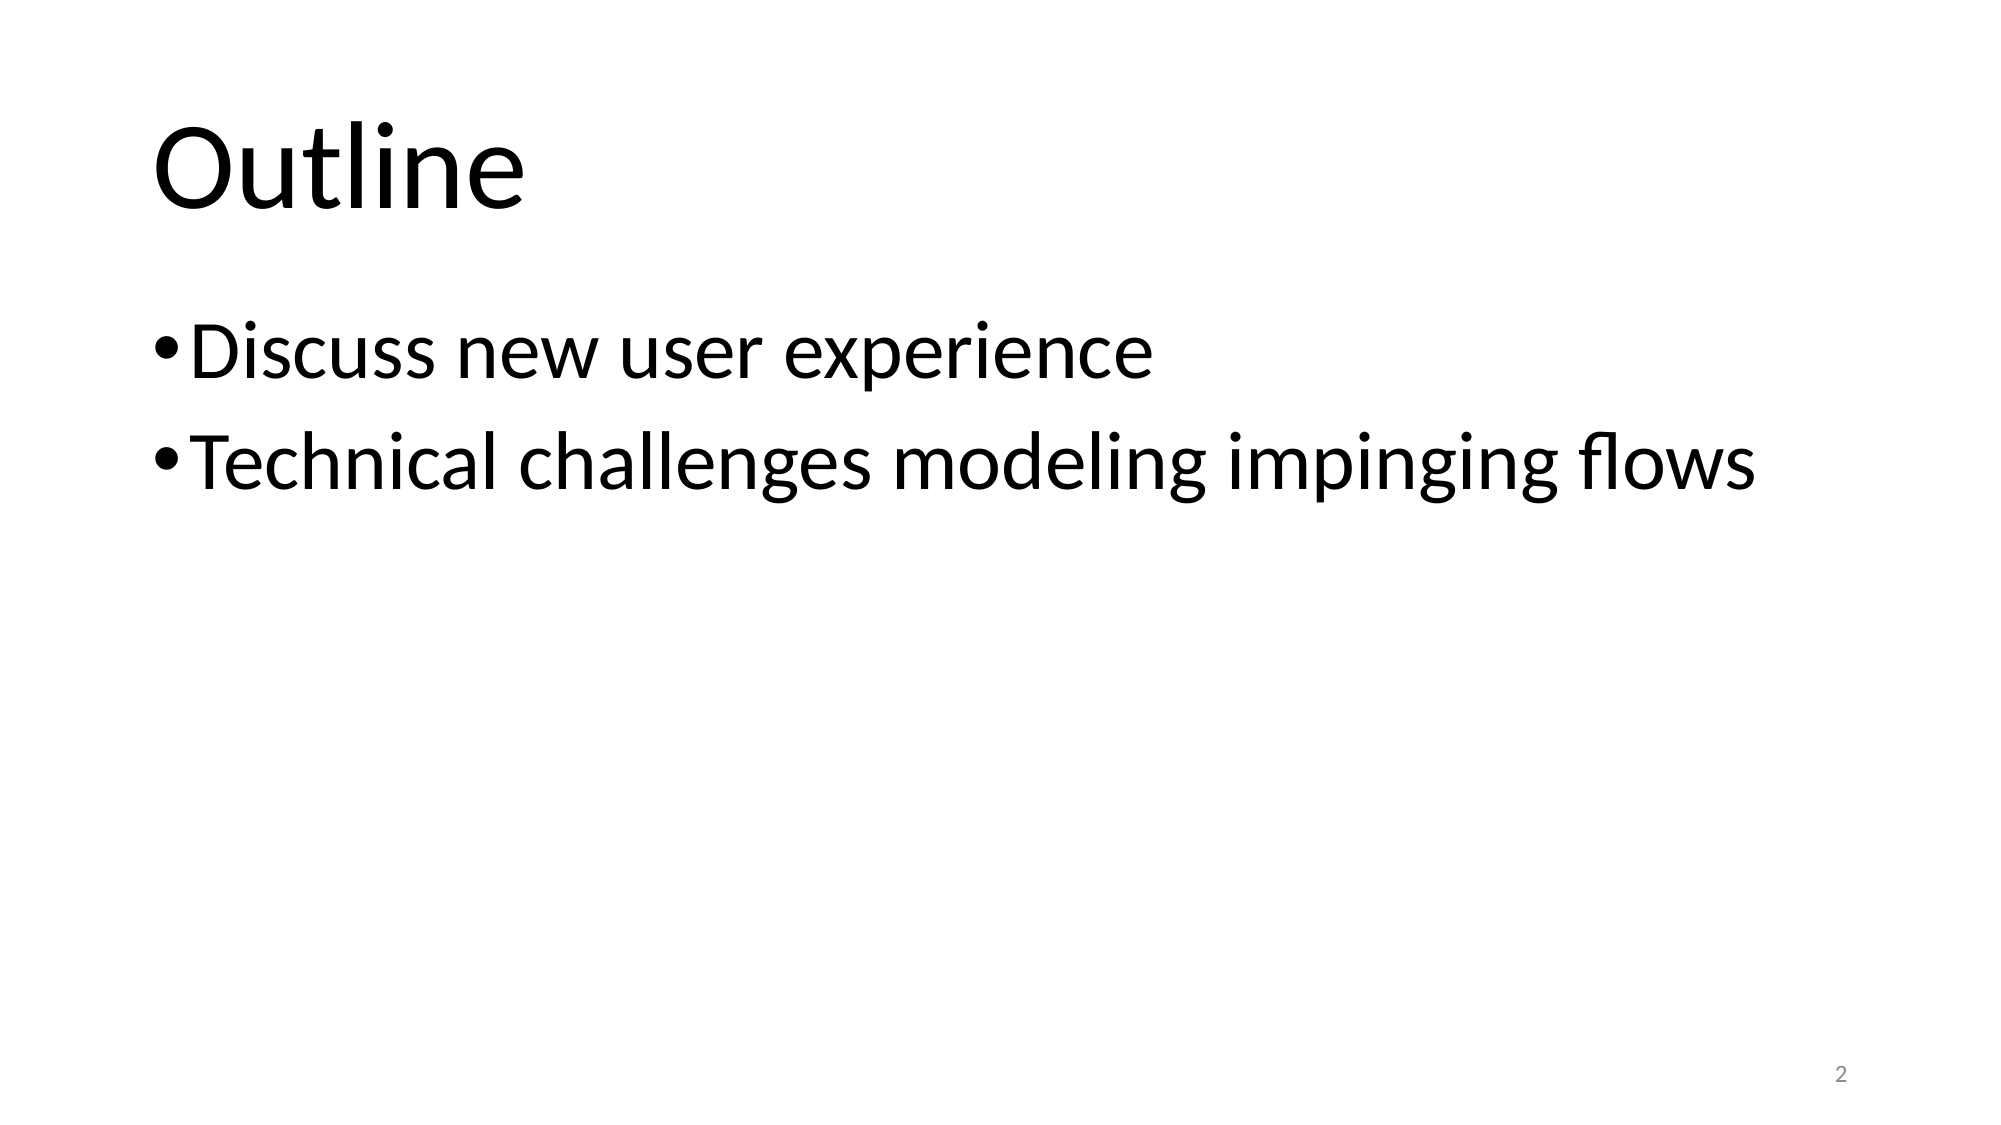

# Outline
Discuss new user experience
Technical challenges modeling impinging flows
2